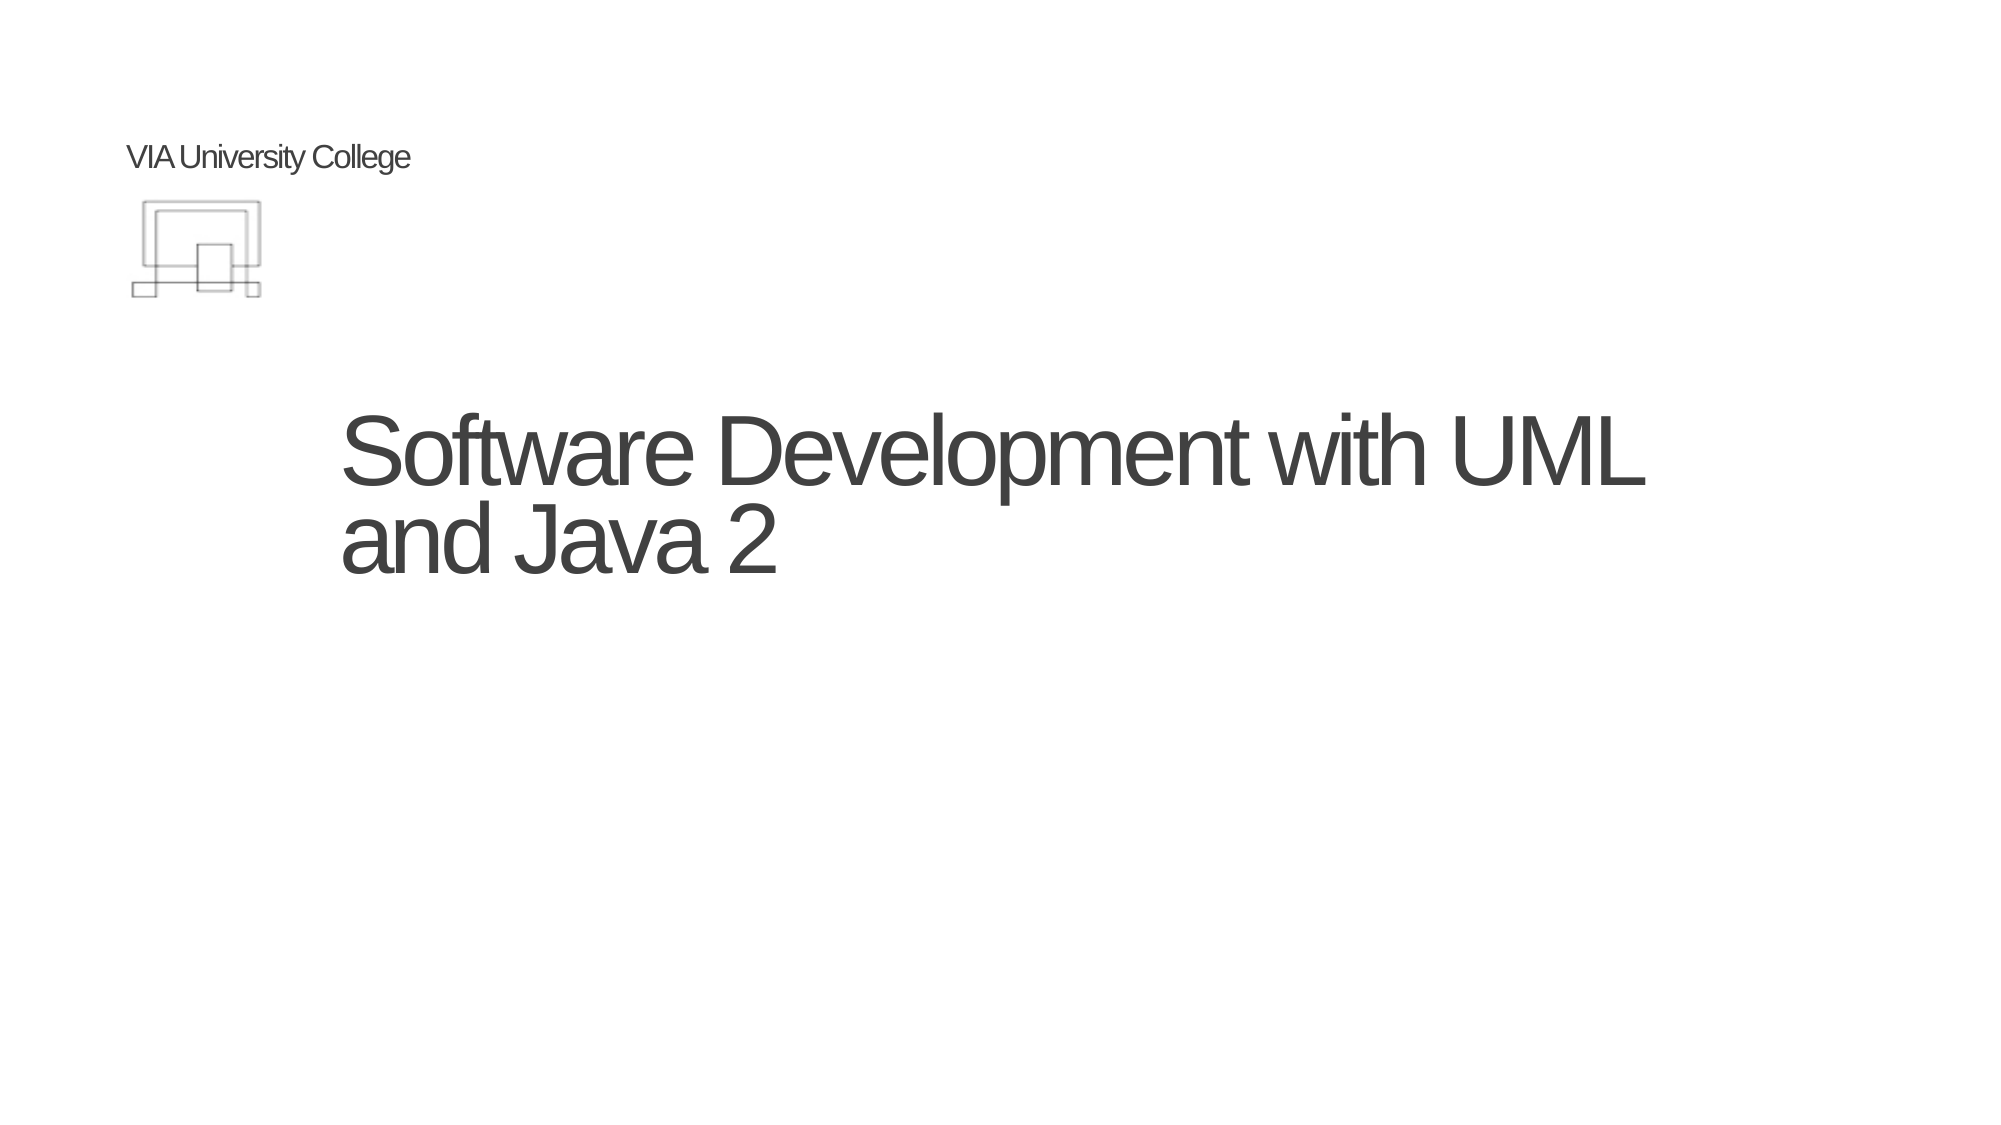

# Software Development with UML and Java 2